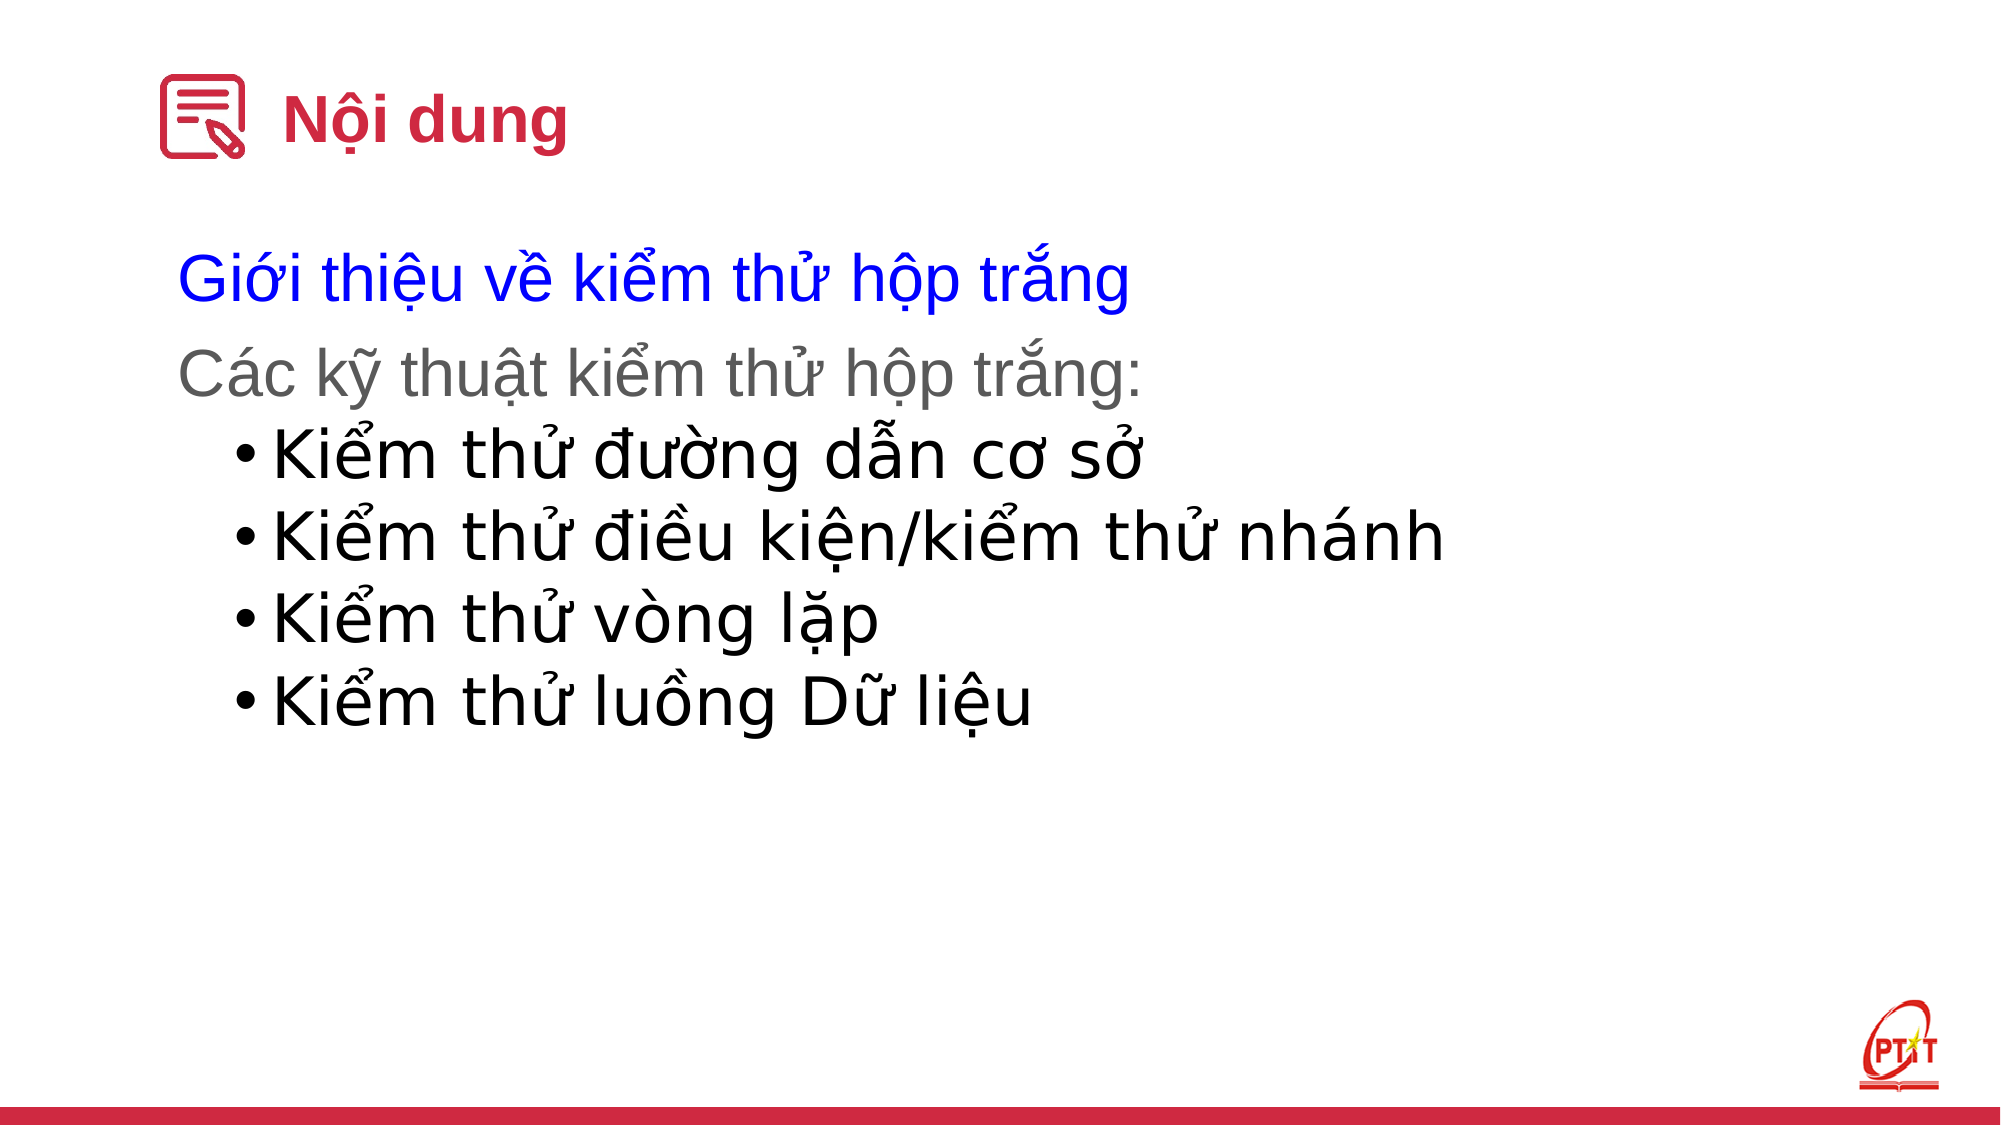

# Nội dung
 Giới thiệu về kiểm thử hộp trắng
 Các kỹ thuật kiểm thử hộp trắng:
Kiểm thử đường dẫn cơ sở
Kiểm thử điều kiện/kiểm thử nhánh
Kiểm thử vòng lặp
Kiểm thử luồng Dữ liệu